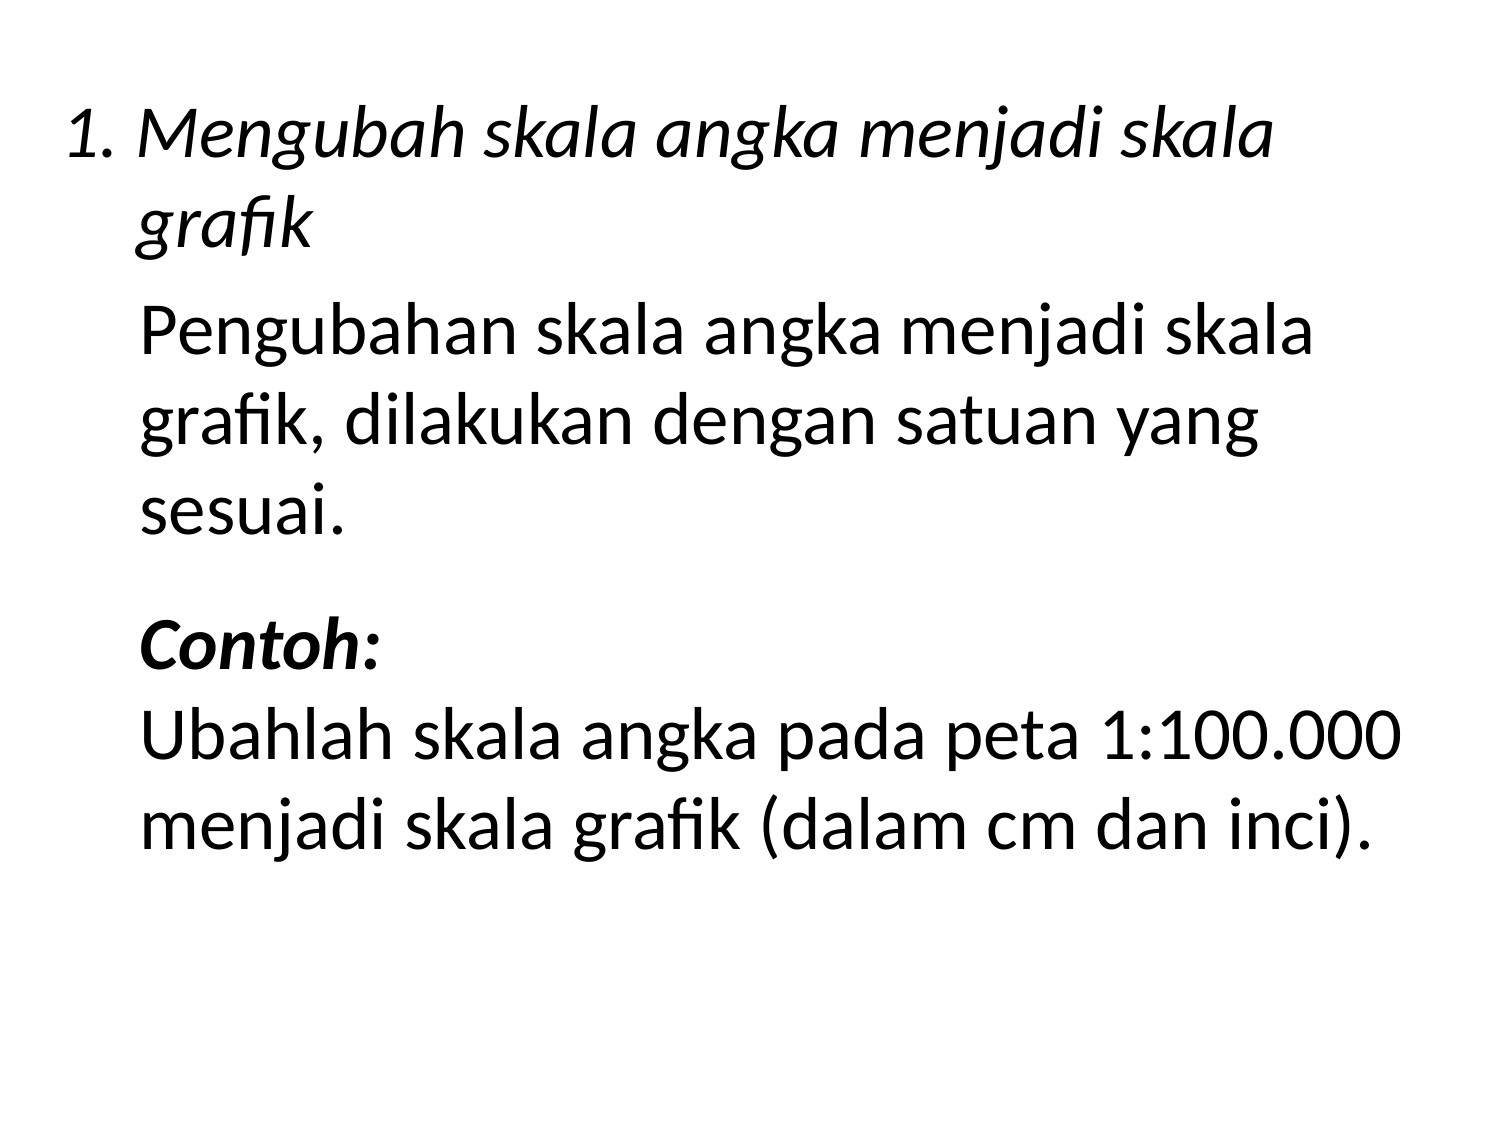

1. Mengubah skala angka menjadi skala grafik
Pengubahan skala angka menjadi skala grafik, dilakukan dengan satuan yang sesuai.
Contoh:
Ubahlah skala angka pada peta 1:100.000 menjadi skala grafik (dalam cm dan inci).